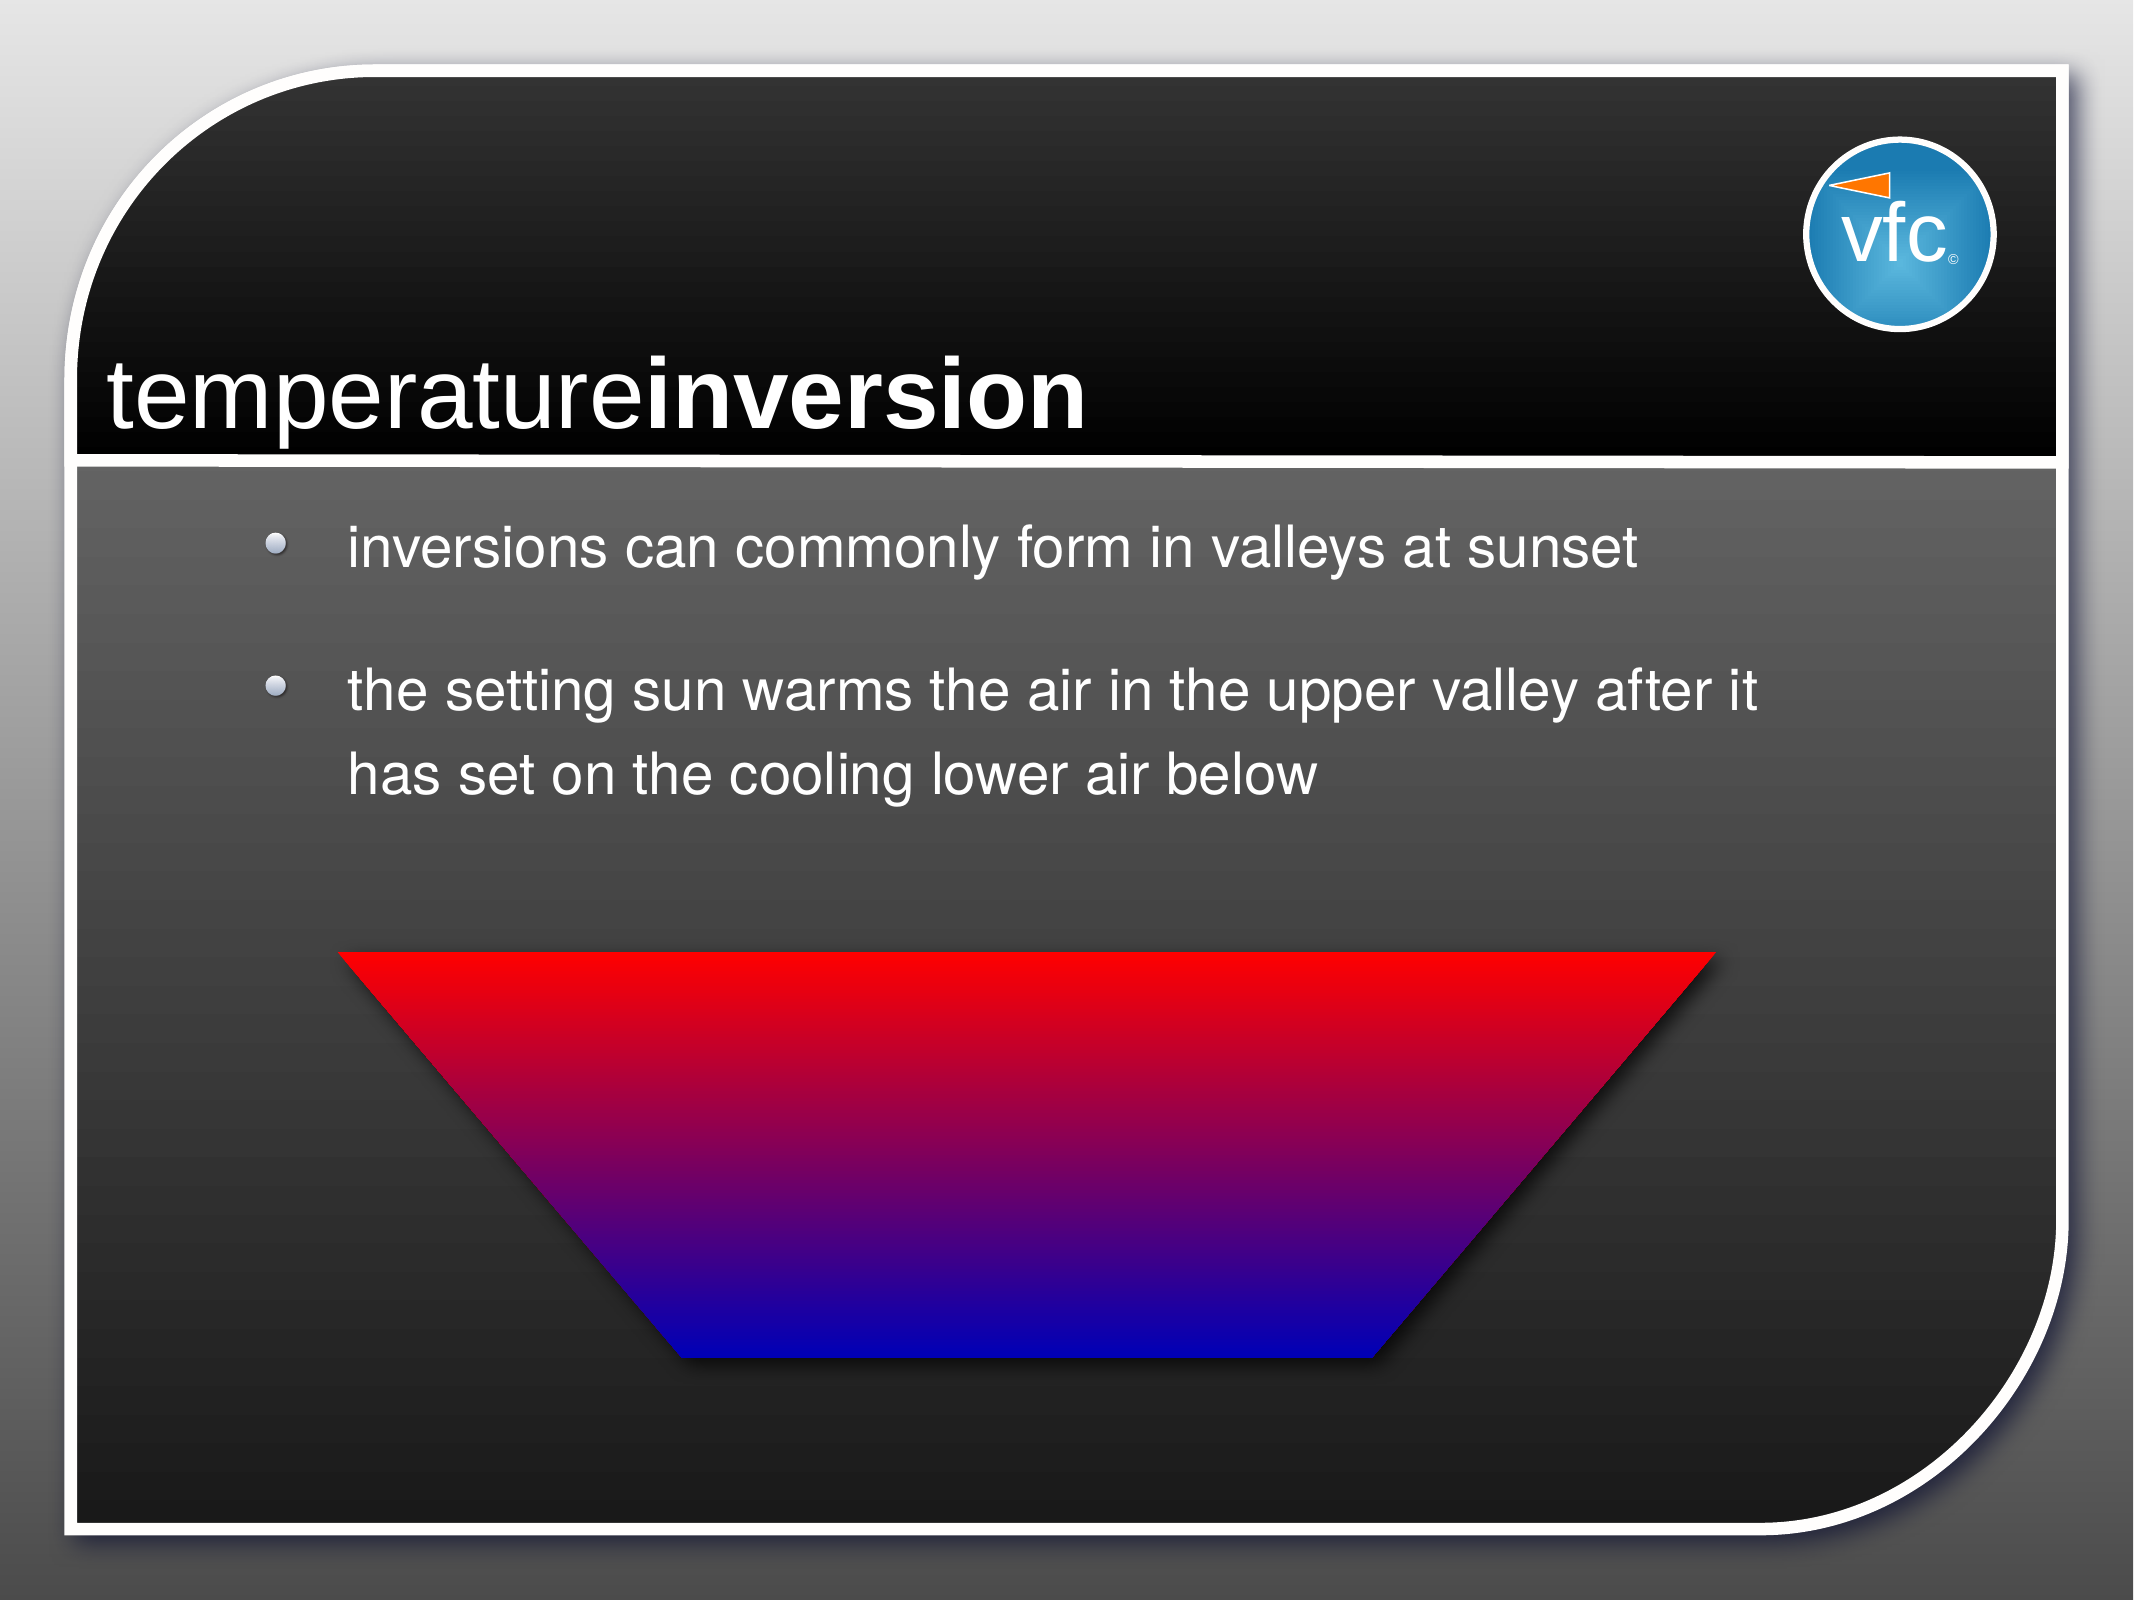

vfc©

# temperatureinversion

inversions can commonly form in valleys at sunset
the setting sun warms the air in the upper valley after it has set on the cooling lower air below